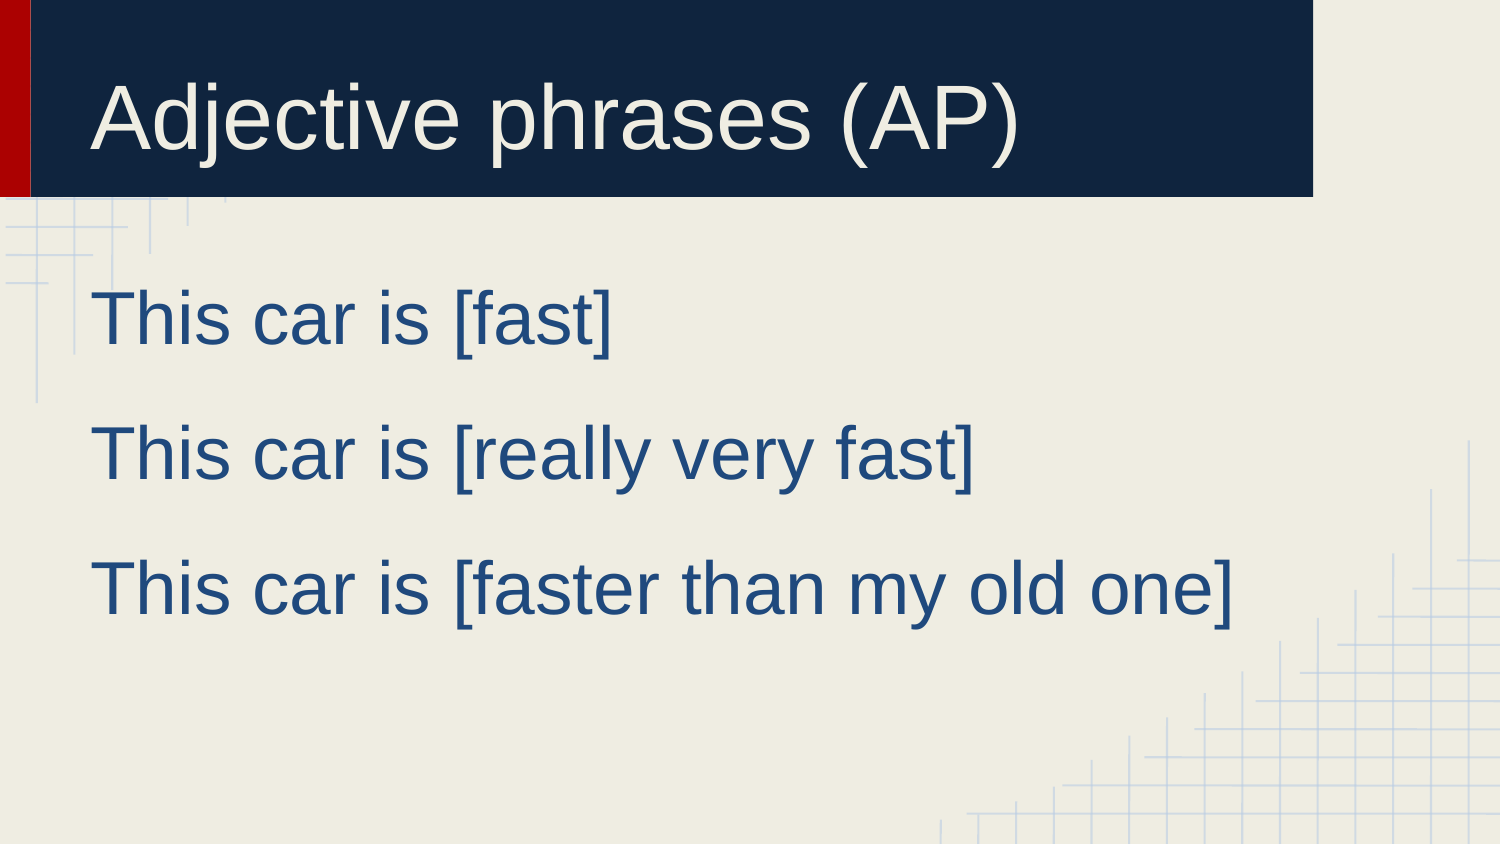

# Adjective phrases (AP)
This car is [fast]
This car is [really very fast]
This car is [faster than my old one]